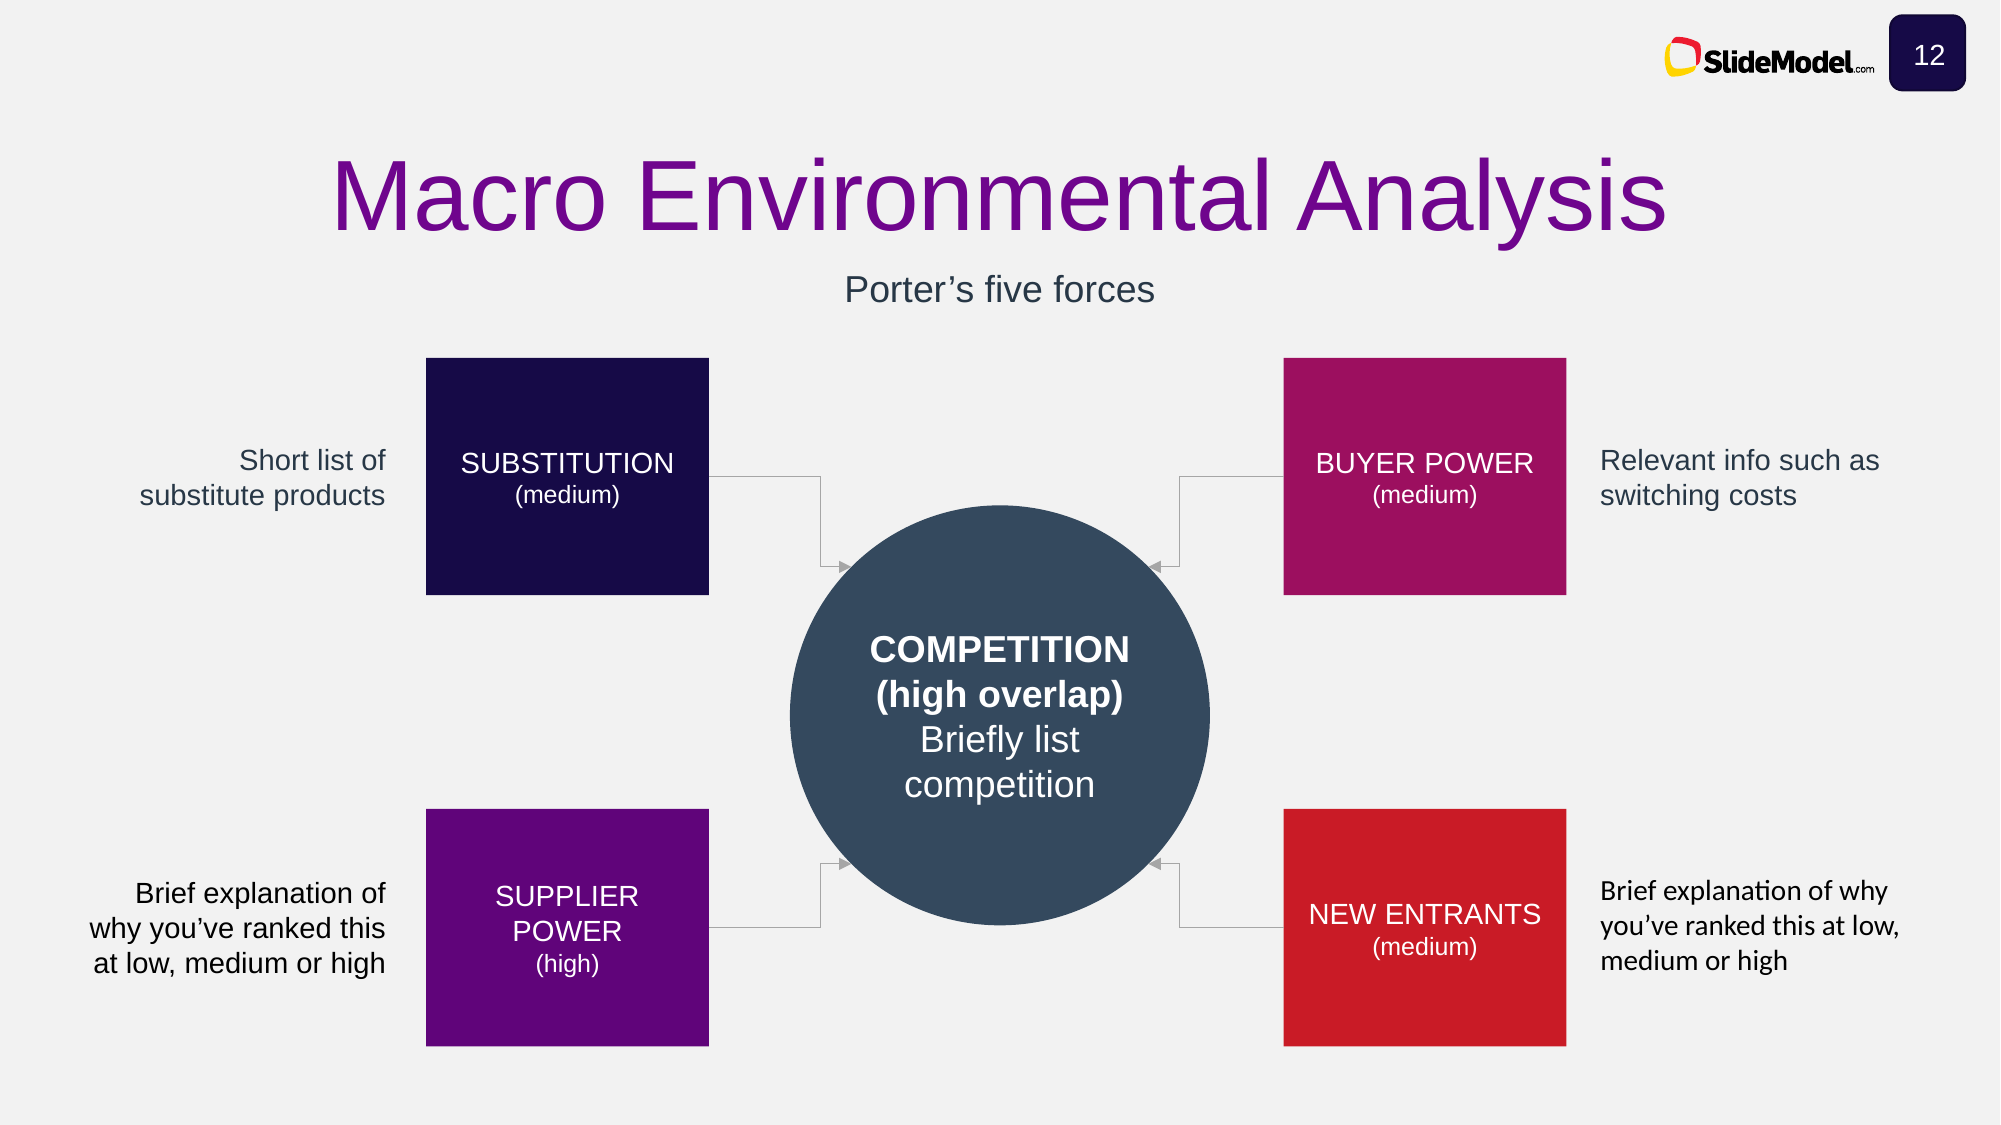

12
Macro Environmental Analysis
Porter’s five forces
SUBSTITUTION (medium)
BUYER POWER (medium)
Short list of substitute products
Relevant info such as switching costs
COMPETITION
(high overlap)
Briefly list competition
SUPPLIER POWER
(high)
NEW ENTRANTS (medium)
Brief explanation of why you’ve ranked this at low, medium or high
Brief explanation of why you’ve ranked this at low, medium or high